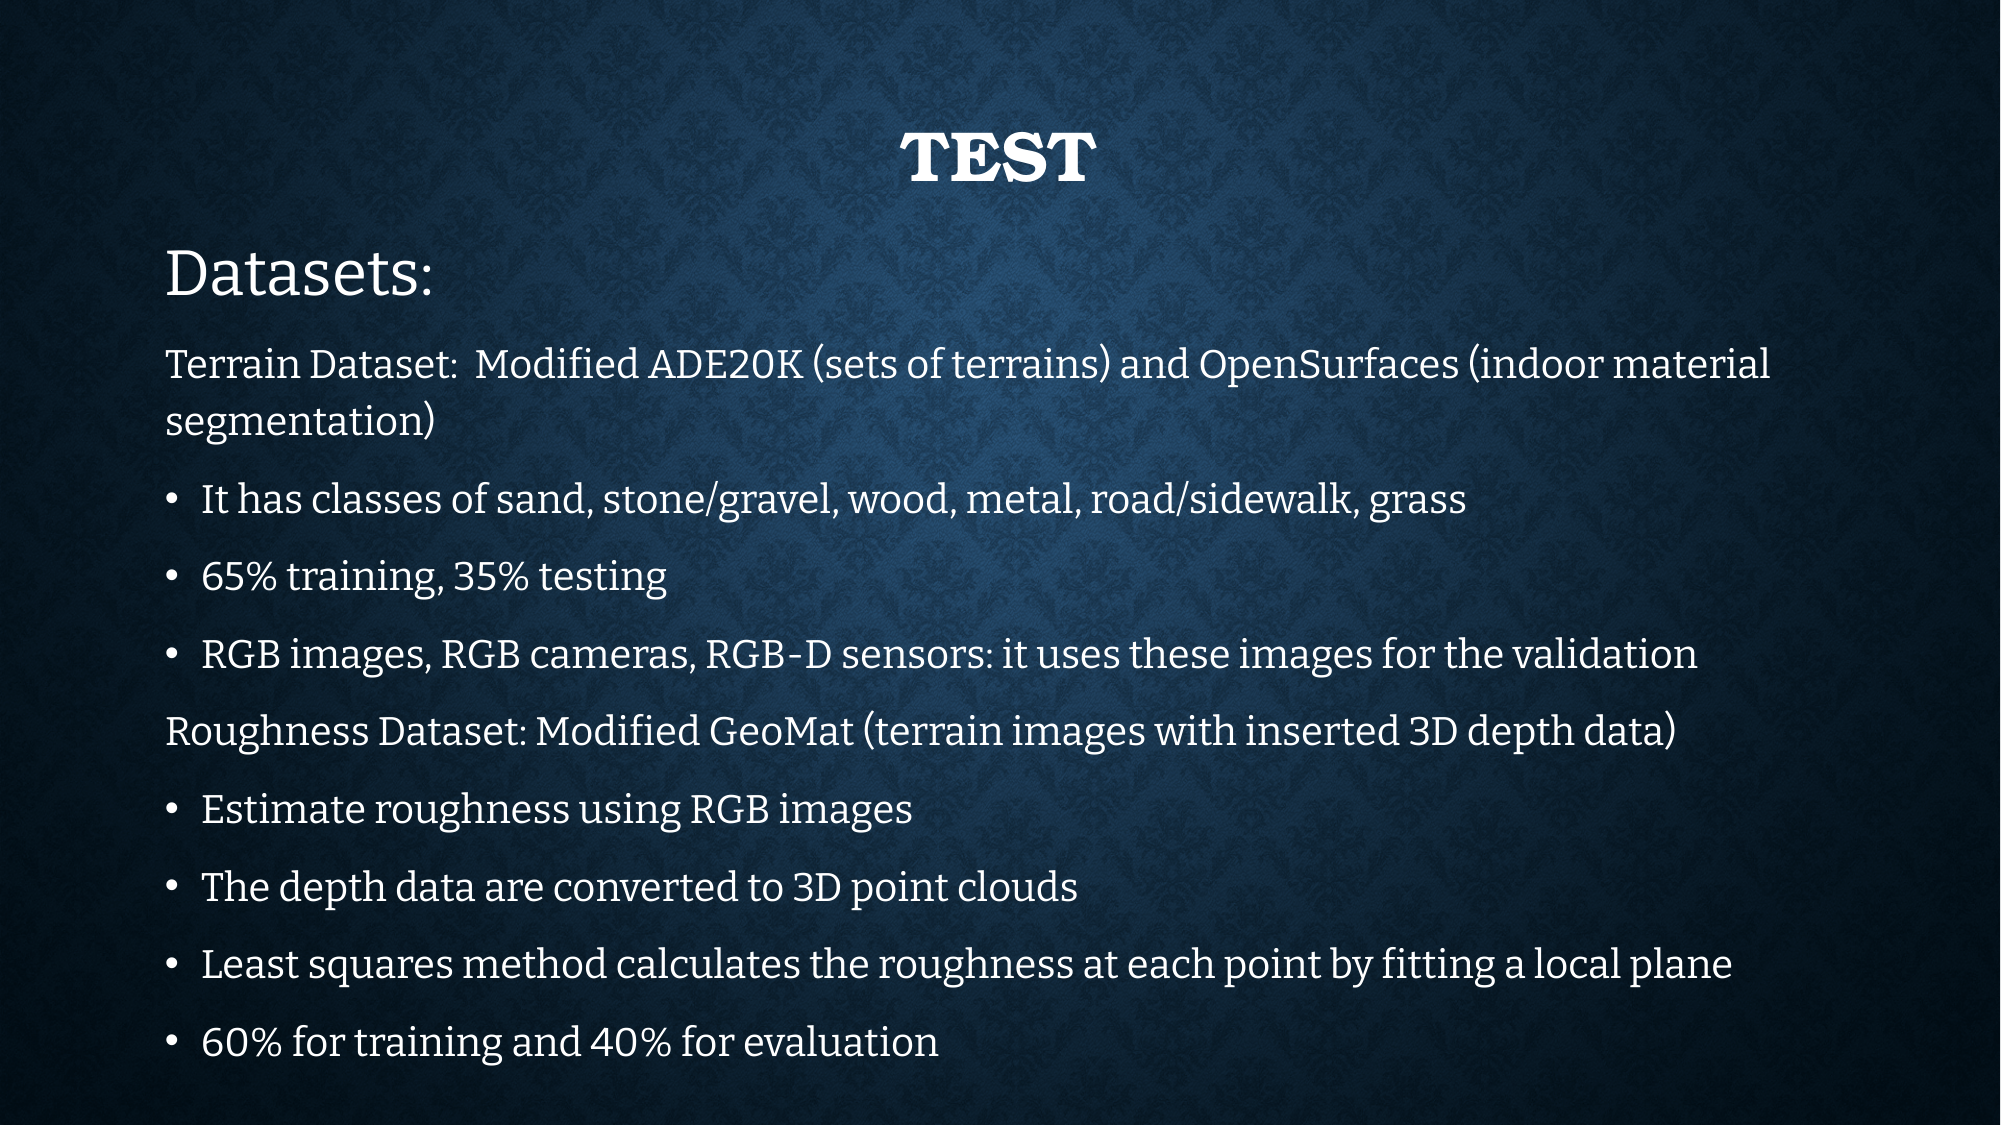

# Test
Datasets:
Terrain Dataset:  Modified ADE20K (sets of terrains) and OpenSurfaces (indoor material segmentation)
It has classes of sand, stone/gravel, wood, metal, road/sidewalk, grass
65% training, 35% testing
RGB images, RGB cameras, RGB-D sensors: it uses these images for the validation
Roughness Dataset: Modified GeoMat (terrain images with inserted 3D depth data)
Estimate roughness using RGB images
The depth data are converted to 3D point clouds
Least squares method calculates the roughness at each point by fitting a local plane
60% for training and 40% for evaluation